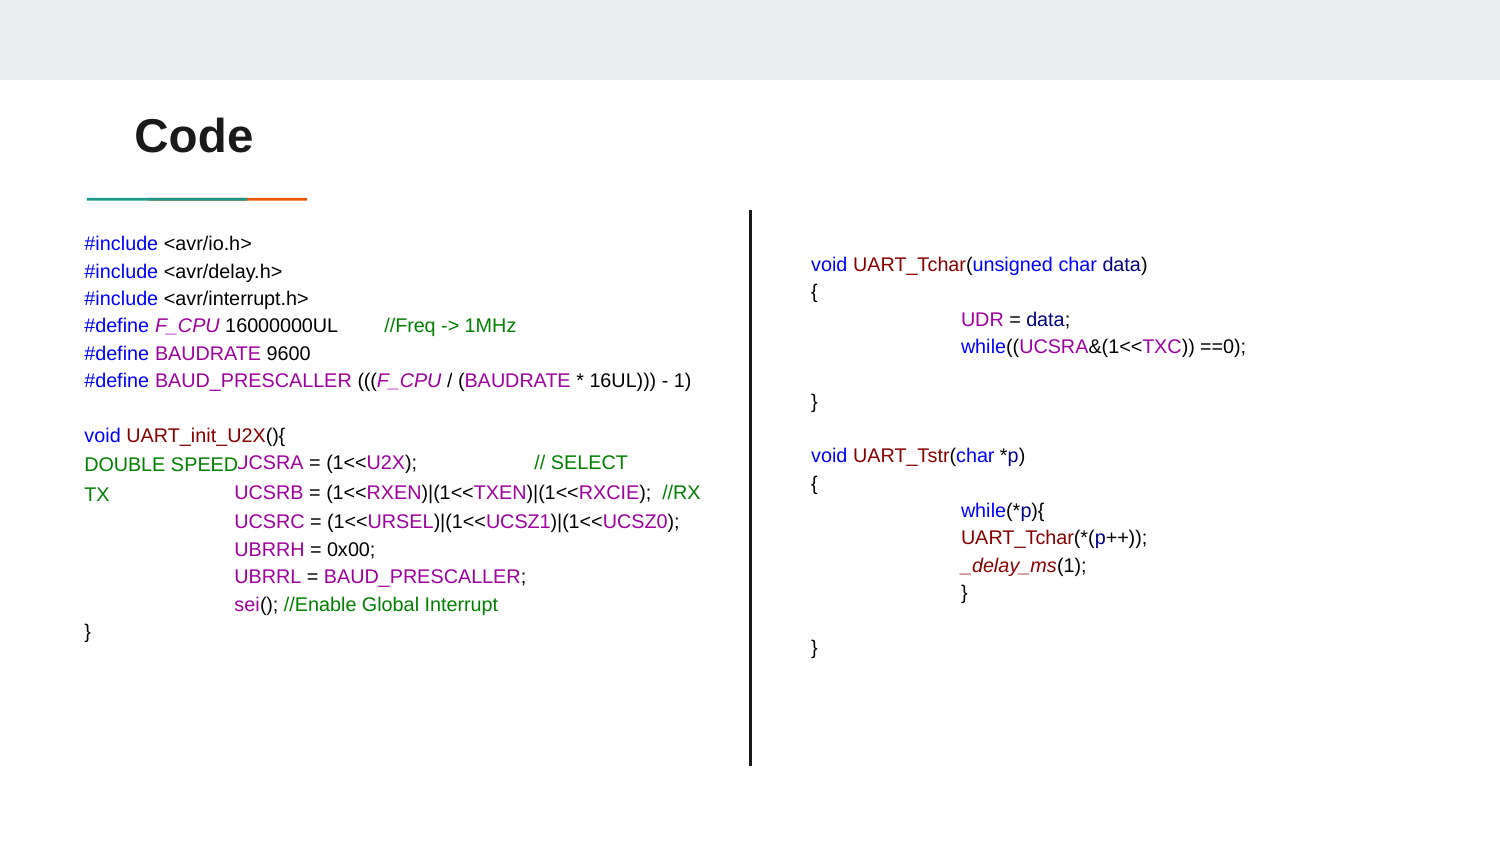

# Code
#include <avr/io.h>
#include <avr/delay.h>
#include <avr/interrupt.h>
#define F_CPU 16000000UL      	//Freq -> 1MHz
#define BAUDRATE 9600
#define BAUD_PRESCALLER (((F_CPU / (BAUDRATE * 16UL))) - 1)

void UART_init_U2X(){
   	UCSRA = (1<<U2X);	// SELECT DOUBLE SPEED
   	UCSRB = (1<<RXEN)|(1<<TXEN)|(1<<RXCIE);  //RX TX
   	UCSRC = (1<<URSEL)|(1<<UCSZ1)|(1<<UCSZ0);
   	UBRRH = 0x00;
   	UBRRL = BAUD_PRESCALLER;
   	sei(); //Enable Global Interrupt
}

void UART_Tchar(unsigned char data)
{
   	UDR = data;
   	while((UCSRA&(1<<TXC)) ==0);

}

void UART_Tstr(char *p)
{
   	while(*p){
          	UART_Tchar(*(p++));
          	_delay_ms(1);
   	}

}